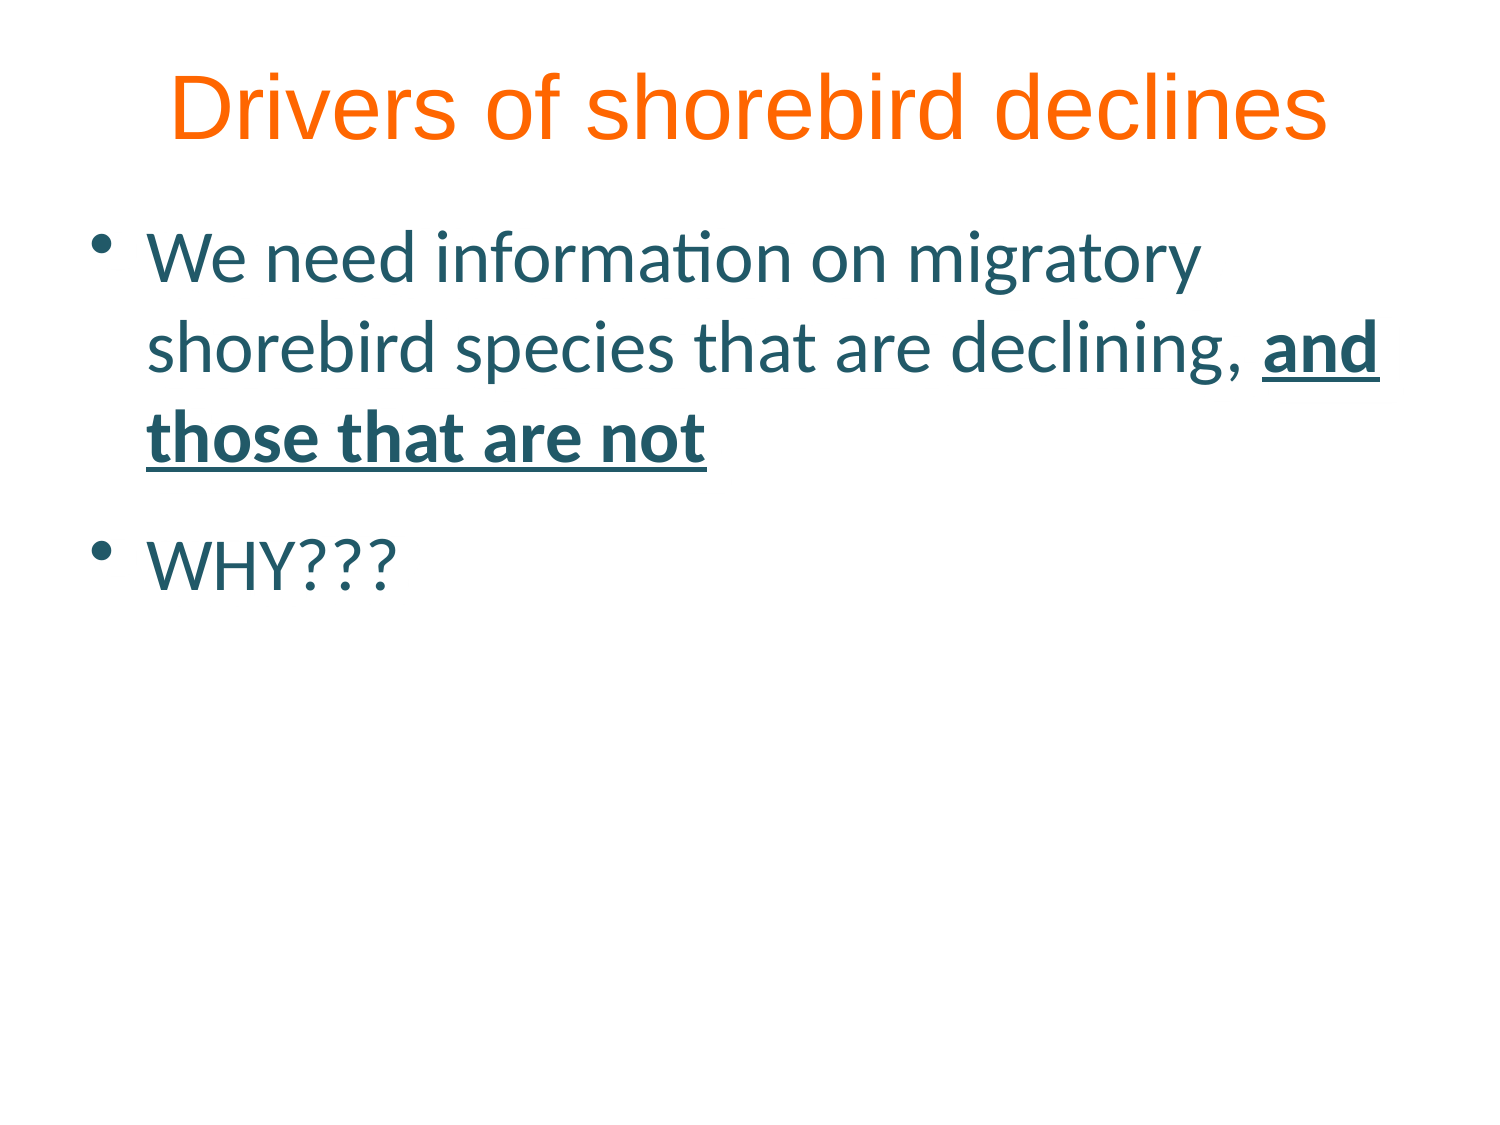

Drivers of shorebird declines
We need information on migratory shorebird species that are declining, and those that are not
WHY???